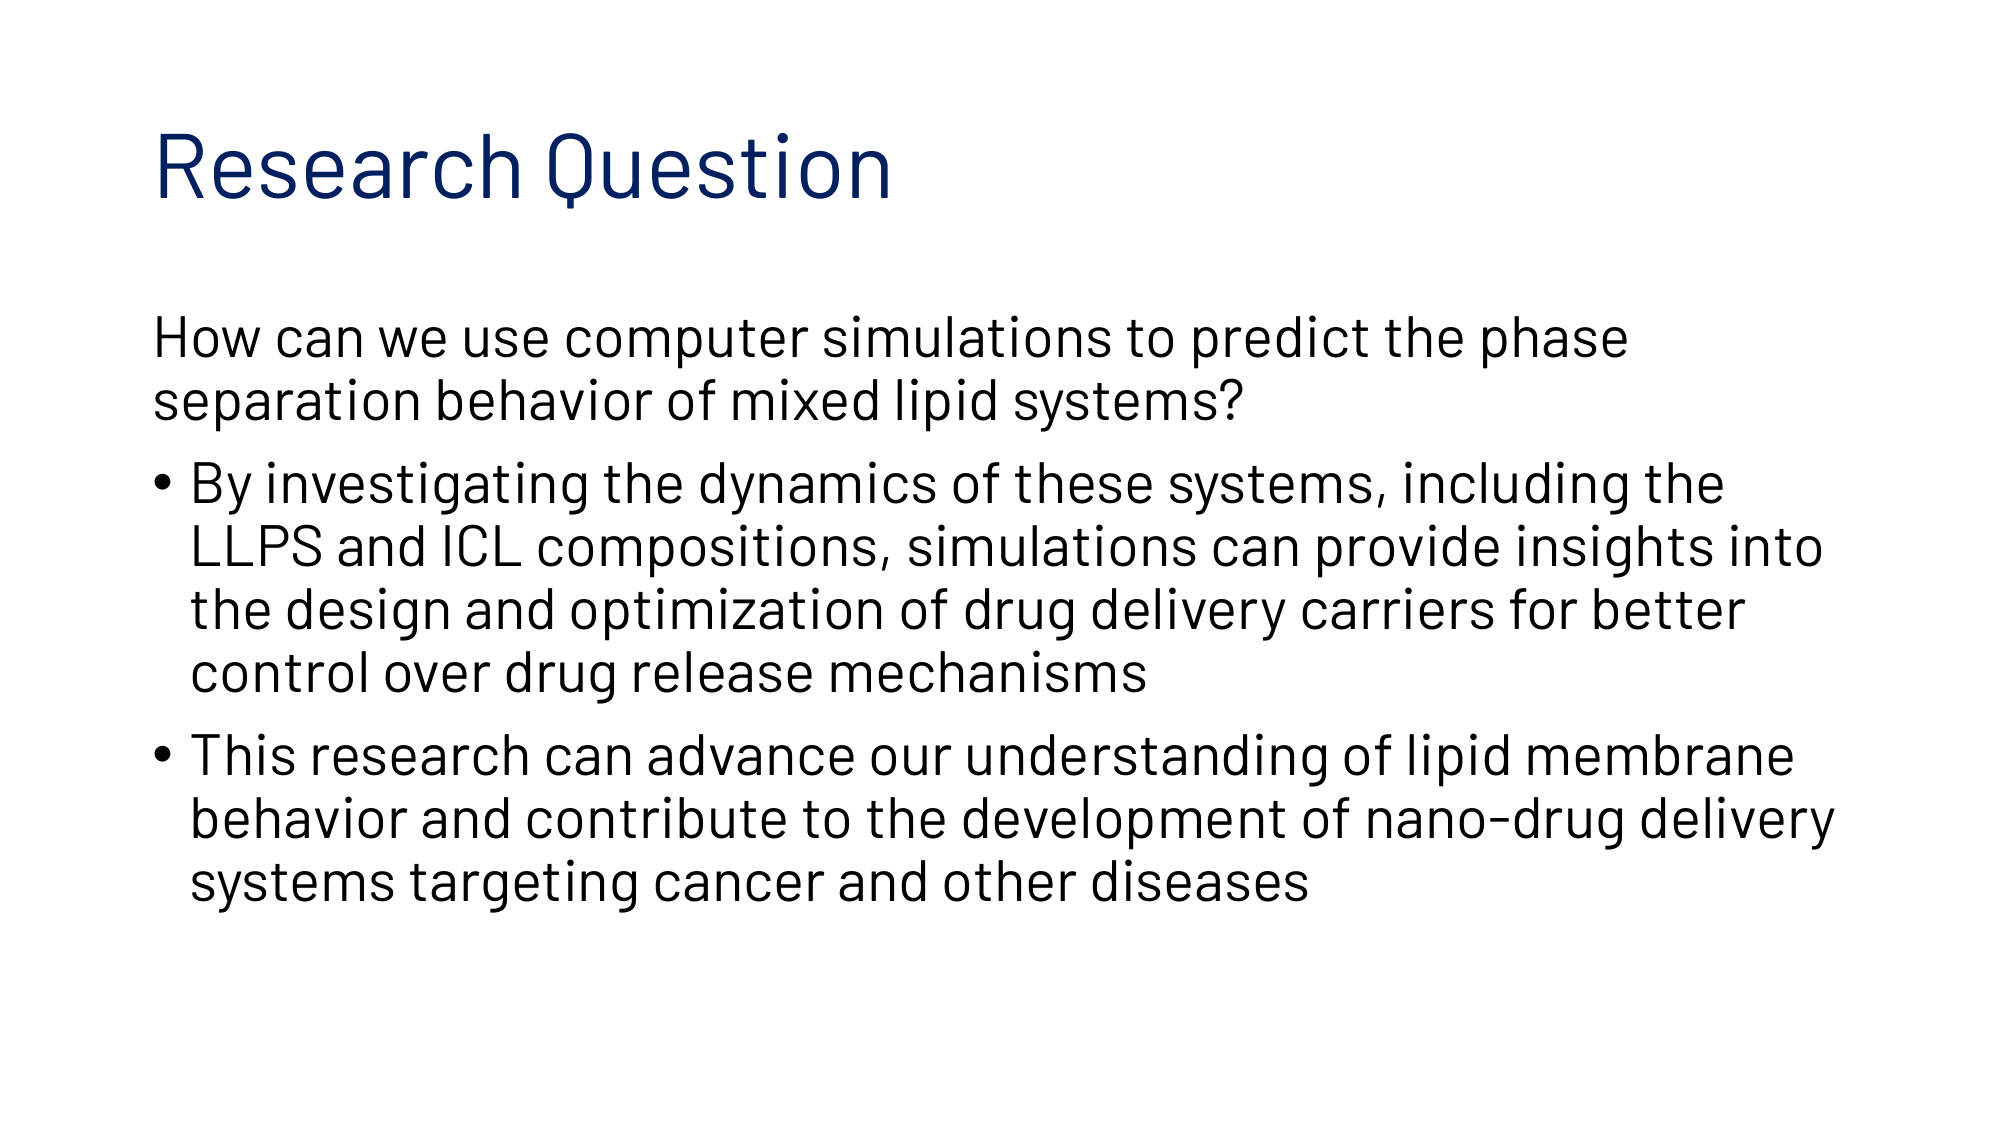

# Research Question
How can we use computer simulations to predict the phase separation behavior of mixed lipid systems?
By investigating the dynamics of these systems, including the LLPS and ICL compositions, simulations can provide insights into the design and optimization of drug delivery carriers for better control over drug release mechanisms
This research can advance our understanding of lipid membrane behavior and contribute to the development of nano-drug delivery systems targeting cancer and other diseases